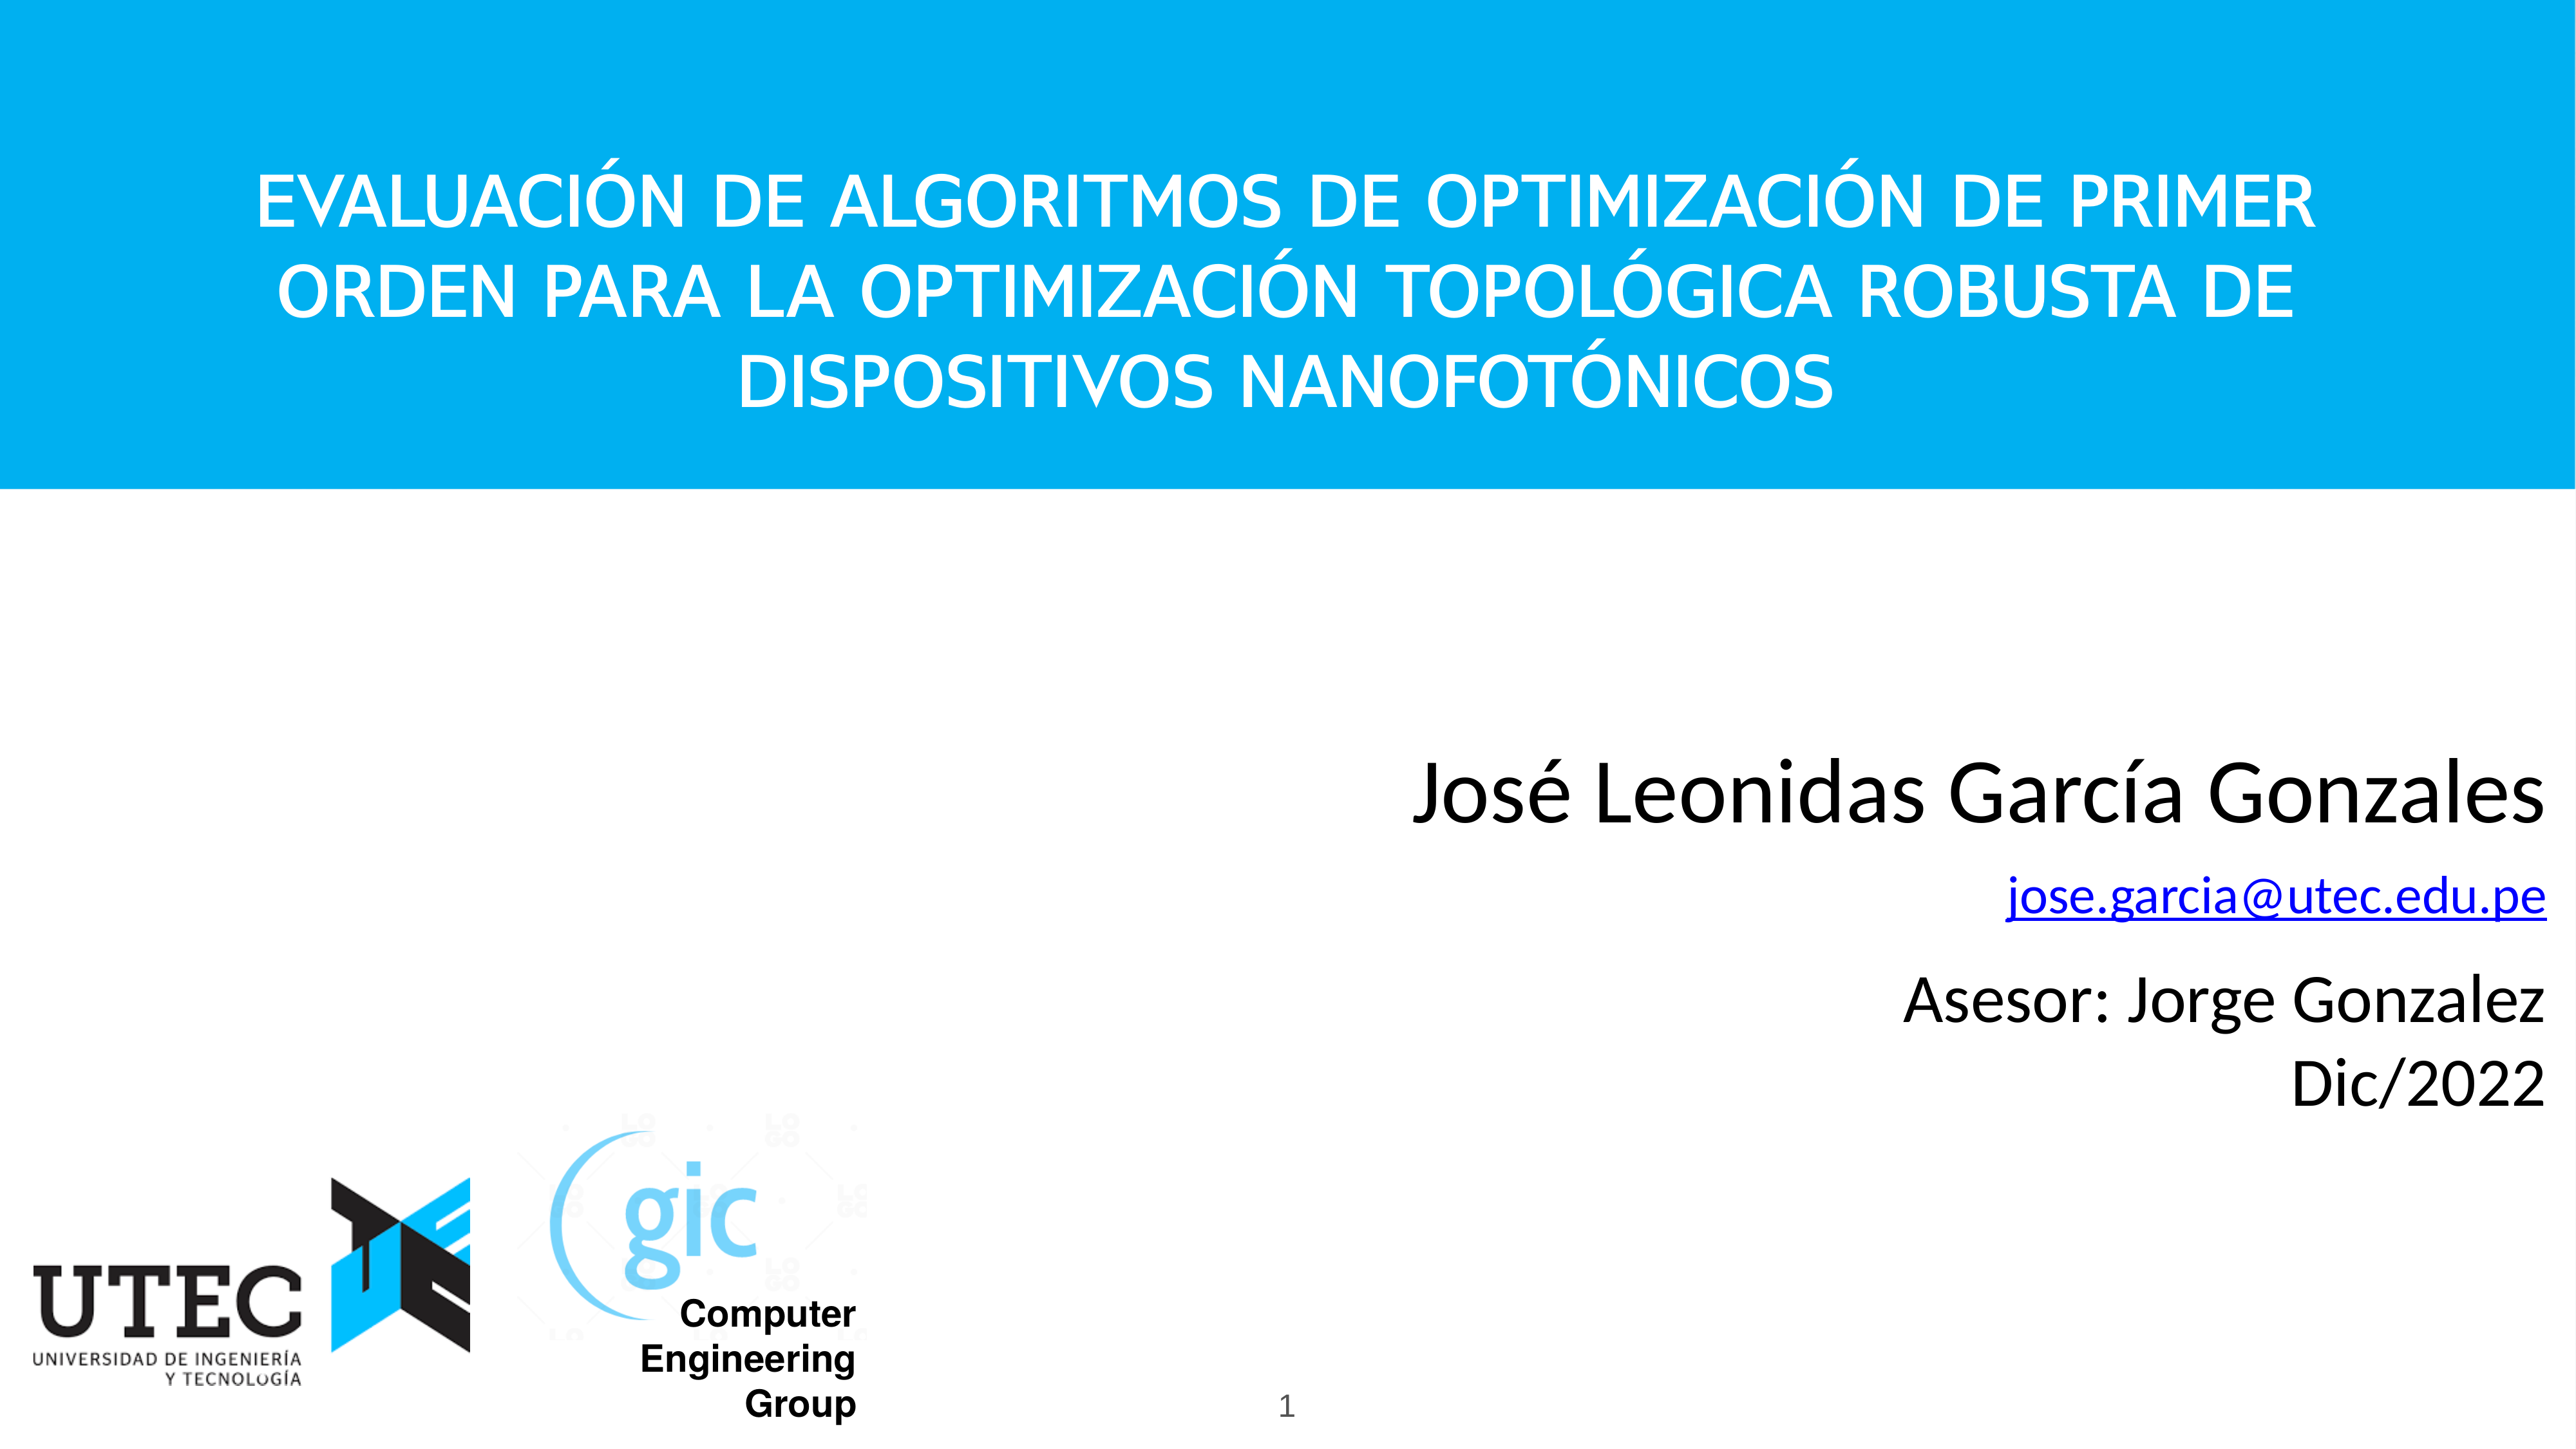

# Evaluación de Algoritmos de Optimización de Primer
Orden para la Optimización Topológica Robusta de
Dispositivos Nanofotónicos
José Leonidas García Gonzales
jose.garcia@utec.edu.pe
Asesor: Jorge Gonzalez
Dic/2022

1